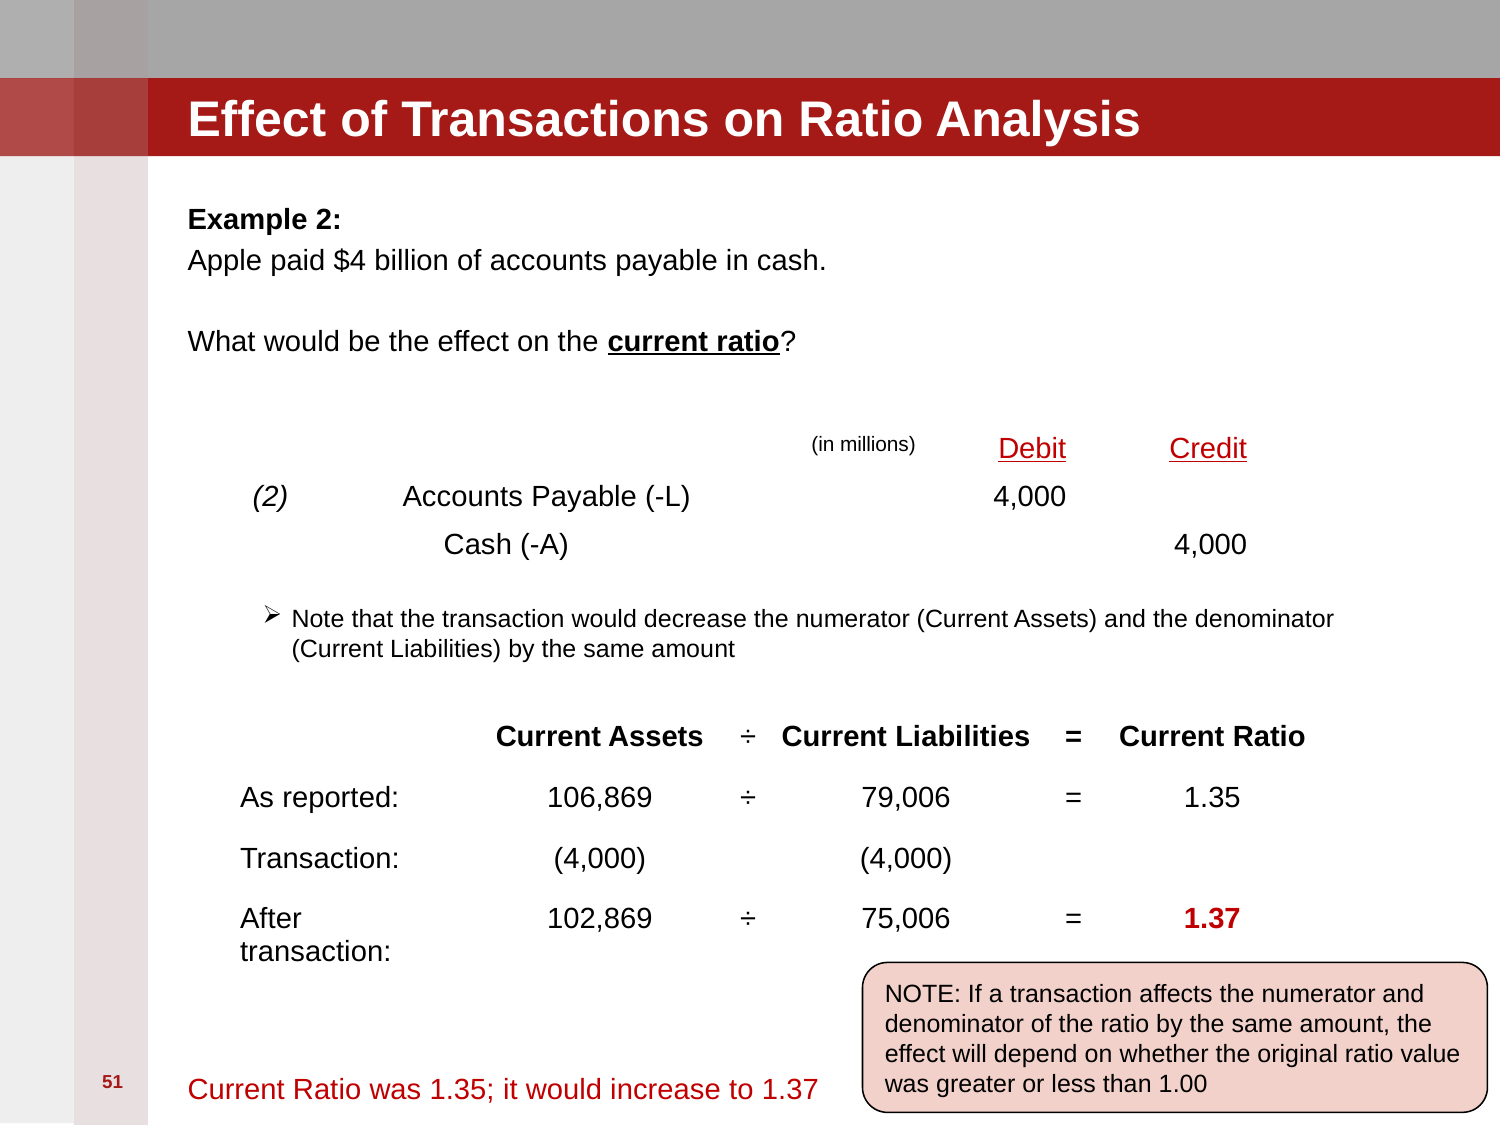

# Effect of Transactions on Ratio Analysis
Example 2:
Apple paid $4 billion of accounts payable in cash.

What would be the effect on the current ratio?

Note that the transaction would decrease the numerator (Current Assets) and the denominator (Current Liabilities) by the same amount

Current Ratio was 1.35; it would increase to 1.37

|  | (in millions) | Debit | Credit |
| --- | --- | --- | --- |
| (2) | Accounts Payable (-L) | 4,000 |  |
|  | Cash (-A) |  | 4,000 |
|  | Current Assets | ÷ | Current Liabilities | = | Current Ratio |
| --- | --- | --- | --- | --- | --- |
| As reported: | 106,869 | ÷ | 79,006 | = | 1.35 |
| Transaction: | (4,000) |  | (4,000) |  |  |
| After transaction: | 102,869 | ÷ | 75,006 | = | 1.37 |
NOTE: If a transaction affects the numerator and denominator of the ratio by the same amount, the effect will depend on whether the original ratio value was greater or less than 1.00
51